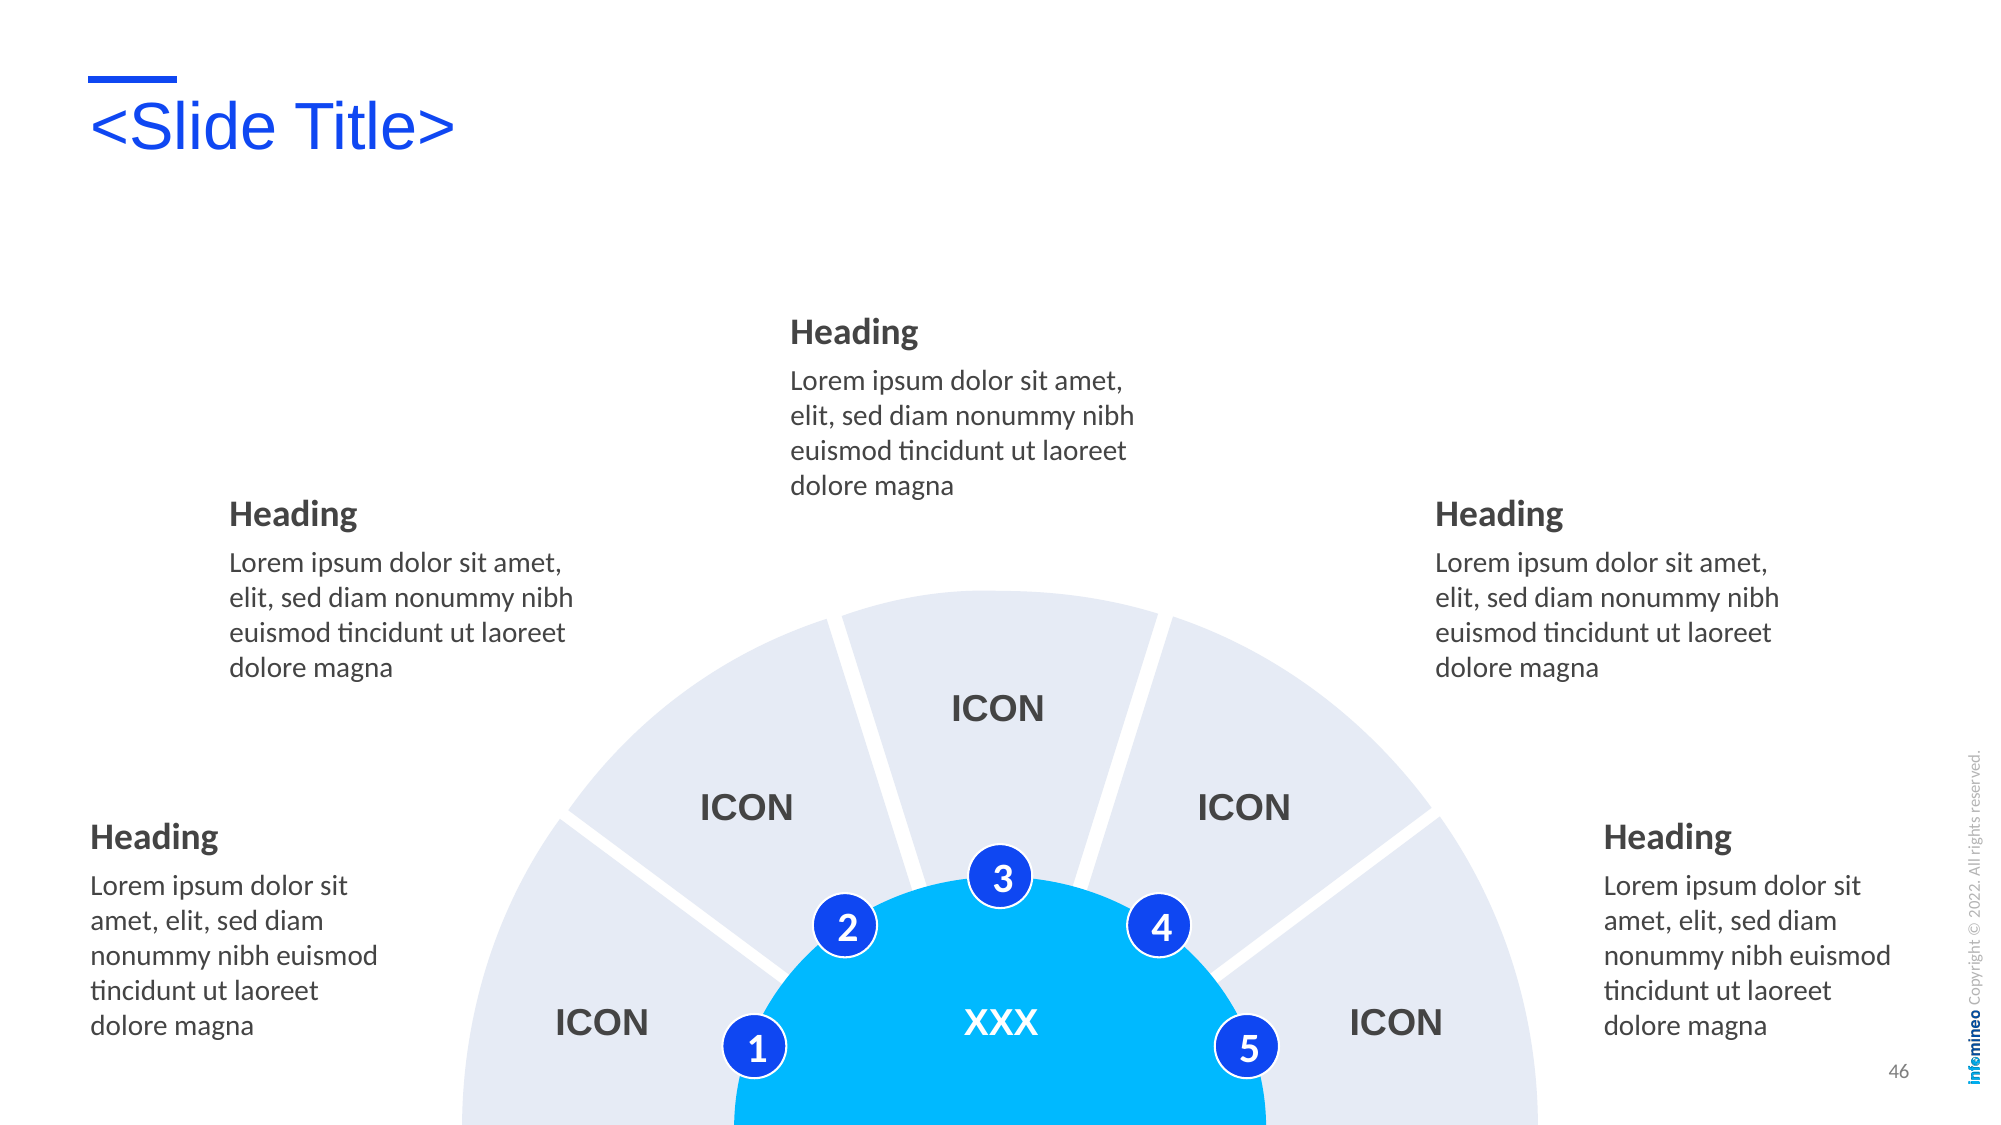

# <Slide Title>
Heading
Lorem ipsum dolor sit amet, elit, sed diam nonummy nibh euismod tincidunt ut laoreet dolore magna
Heading
Heading
Lorem ipsum dolor sit amet, elit, sed diam nonummy nibh euismod tincidunt ut laoreet dolore magna
Lorem ipsum dolor sit amet, elit, sed diam nonummy nibh euismod tincidunt ut laoreet dolore magna

ICON
ICON
ICON

3

2
4
ICON
XXX
ICON
1
5
Heading
Heading
Lorem ipsum dolor sit amet, elit, sed diam nonummy nibh euismod tincidunt ut laoreet dolore magna
Lorem ipsum dolor sit amet, elit, sed diam nonummy nibh euismod tincidunt ut laoreet dolore magna